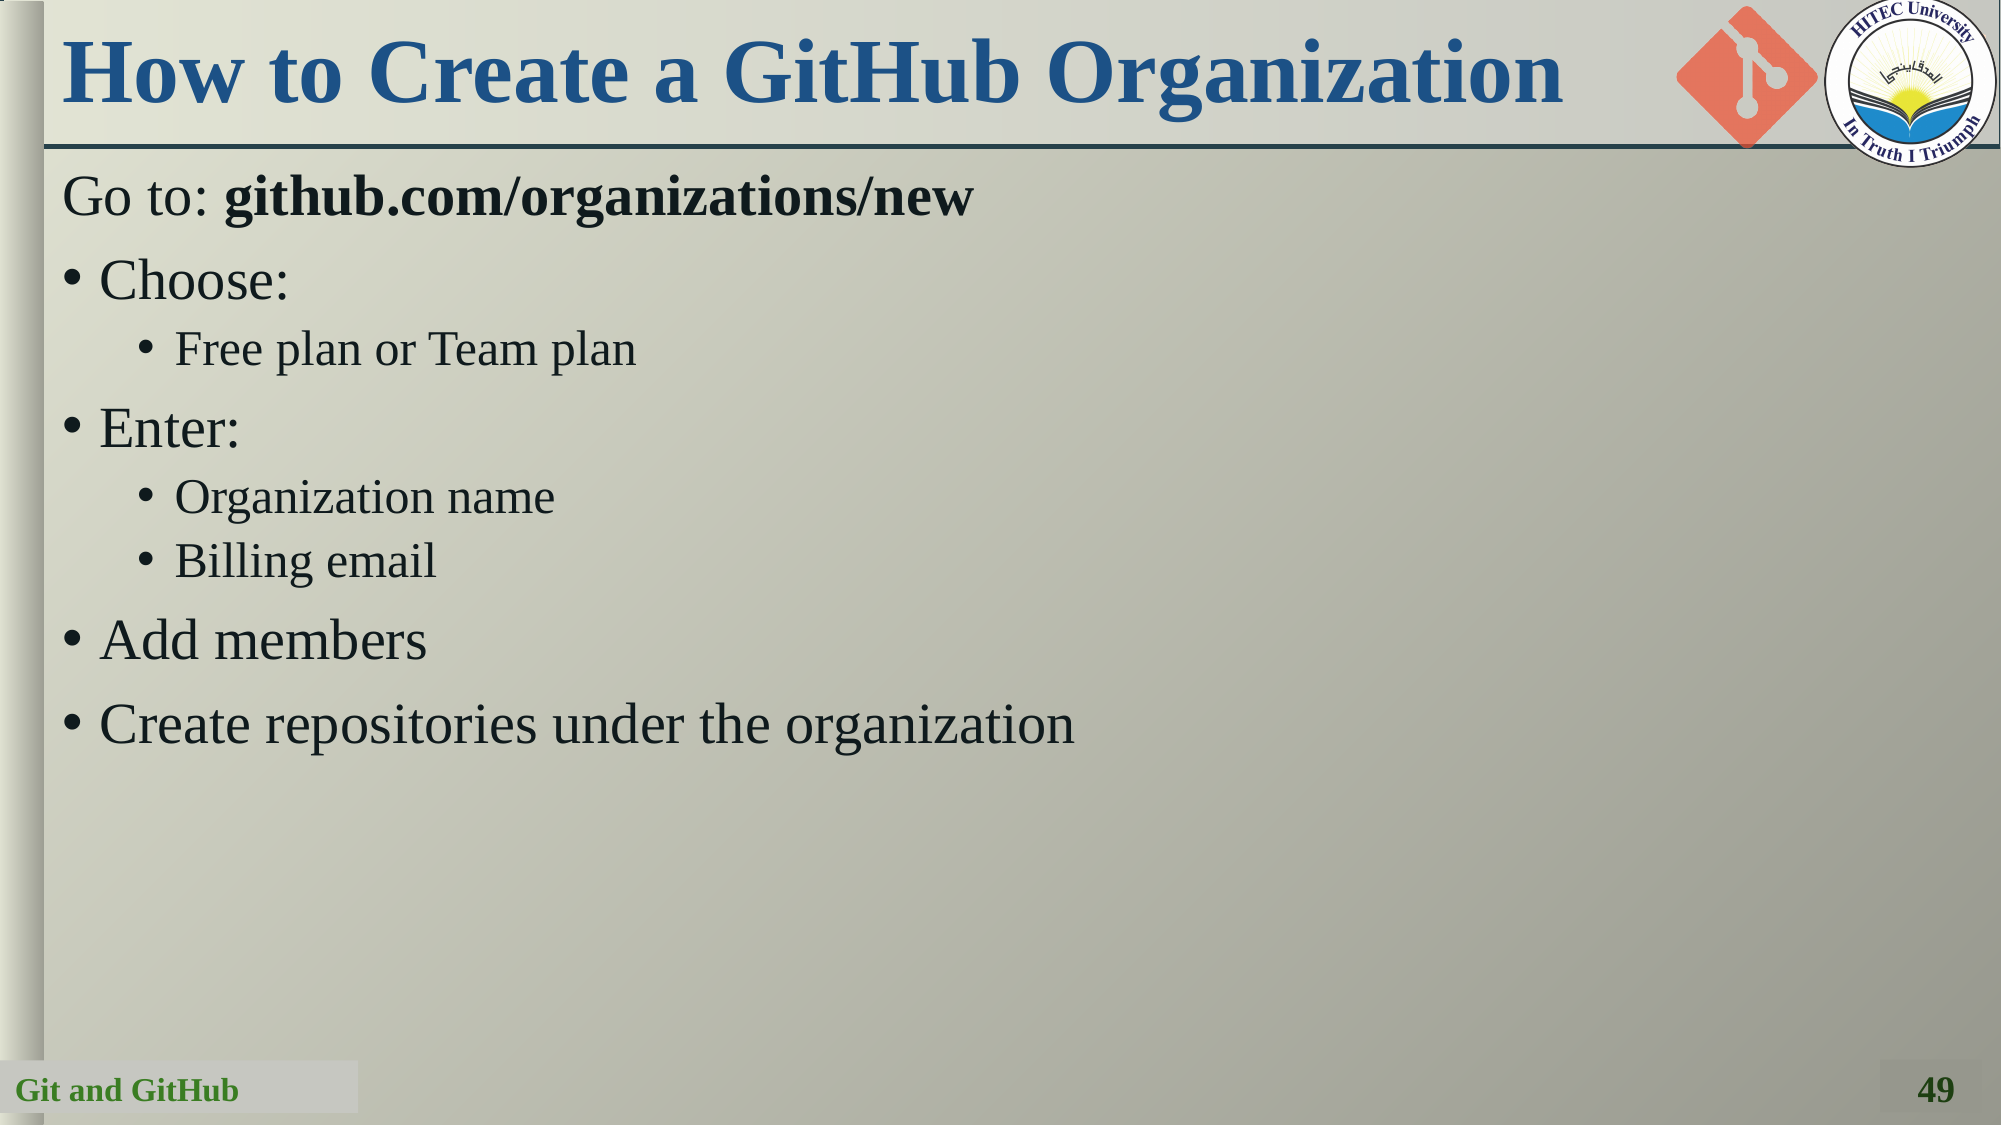

# How to Create a GitHub Organization
Go to: github.com/organizations/new
Choose:
Free plan or Team plan
Enter:
Organization name
Billing email
Add members
Create repositories under the organization

49